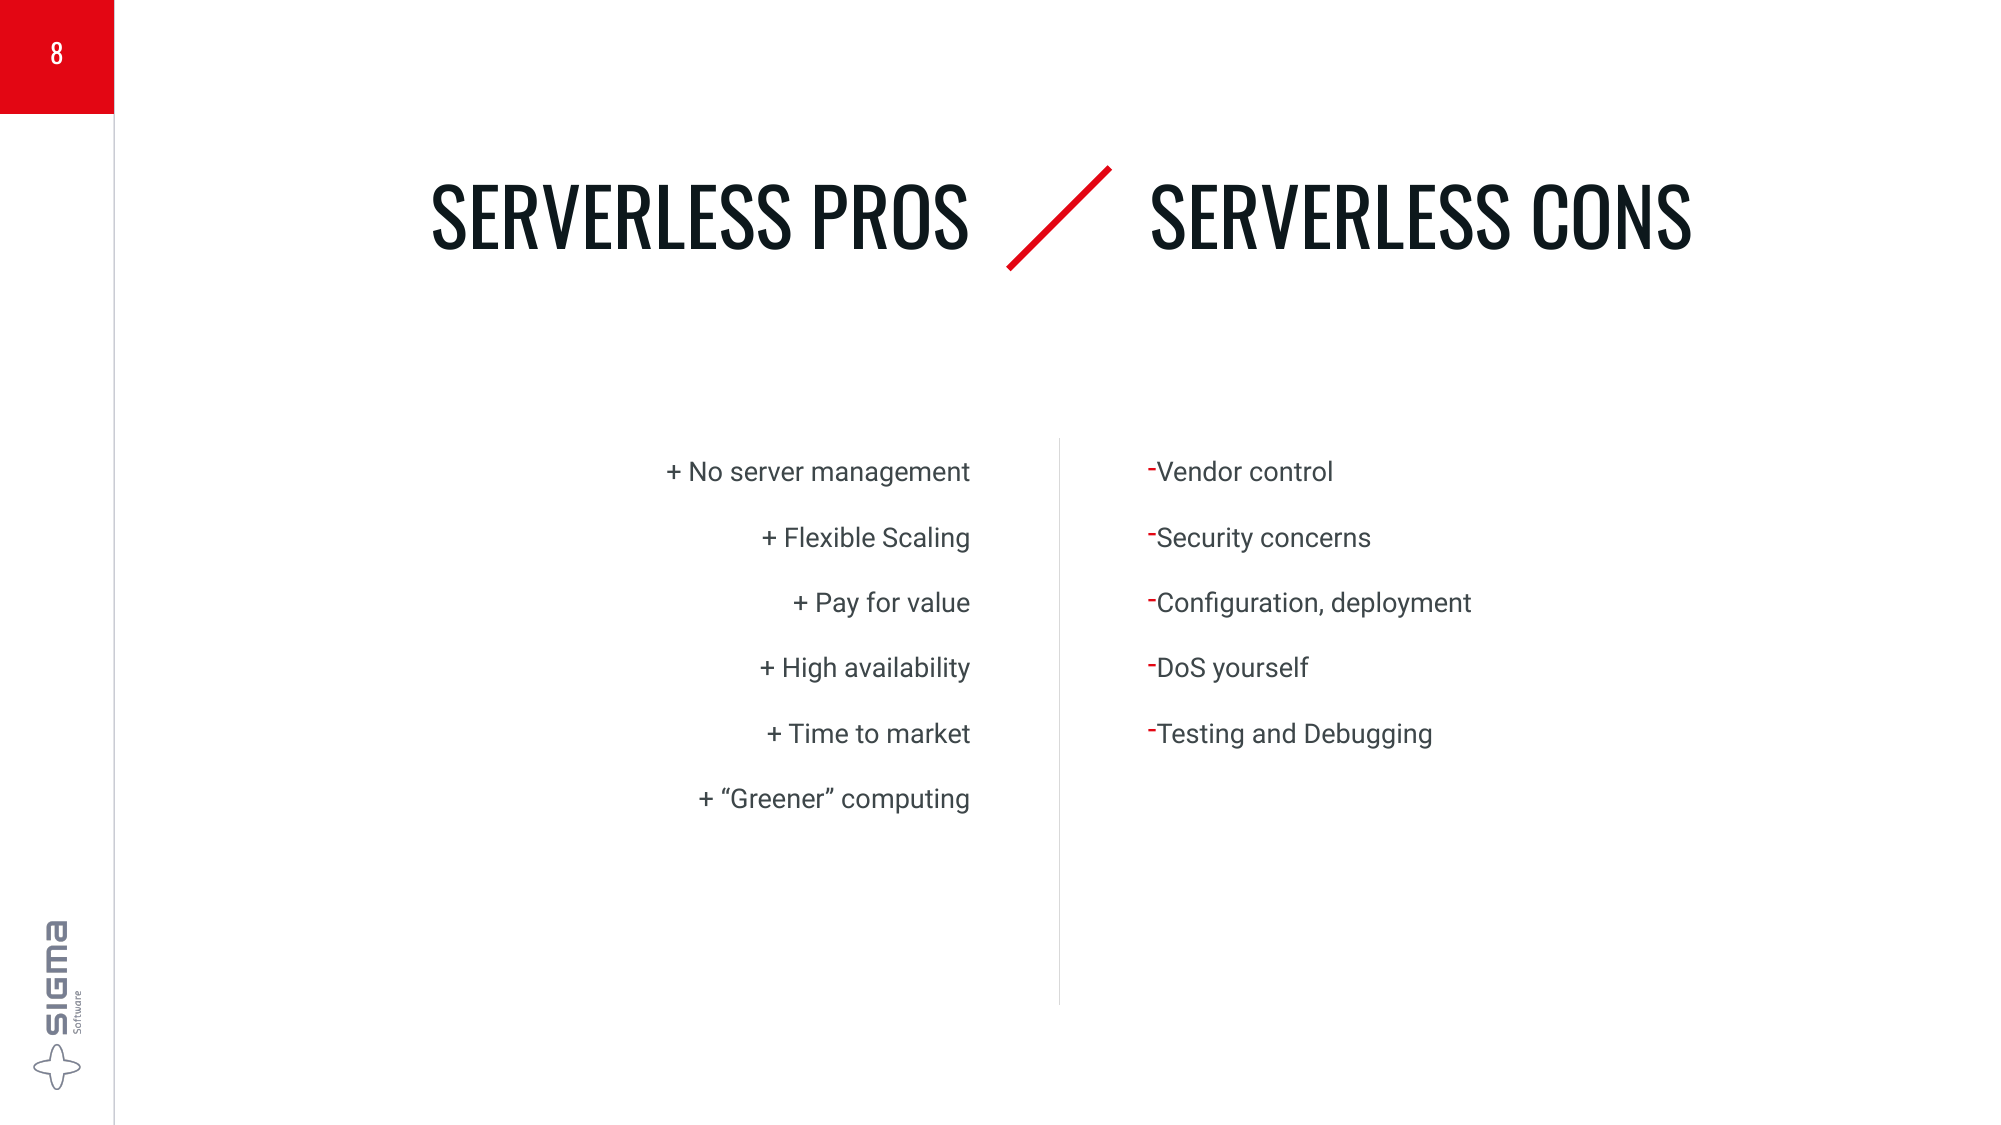

8
SERVERLESS PROS
SERVERLESS CONS
+ No server management
+ Flexible Scaling
+ Pay for value
+ High availability
+ Time to market
+ “Greener” computing
Vendor control
Security concerns
Configuration, deployment
DoS yourself
Testing and Debugging